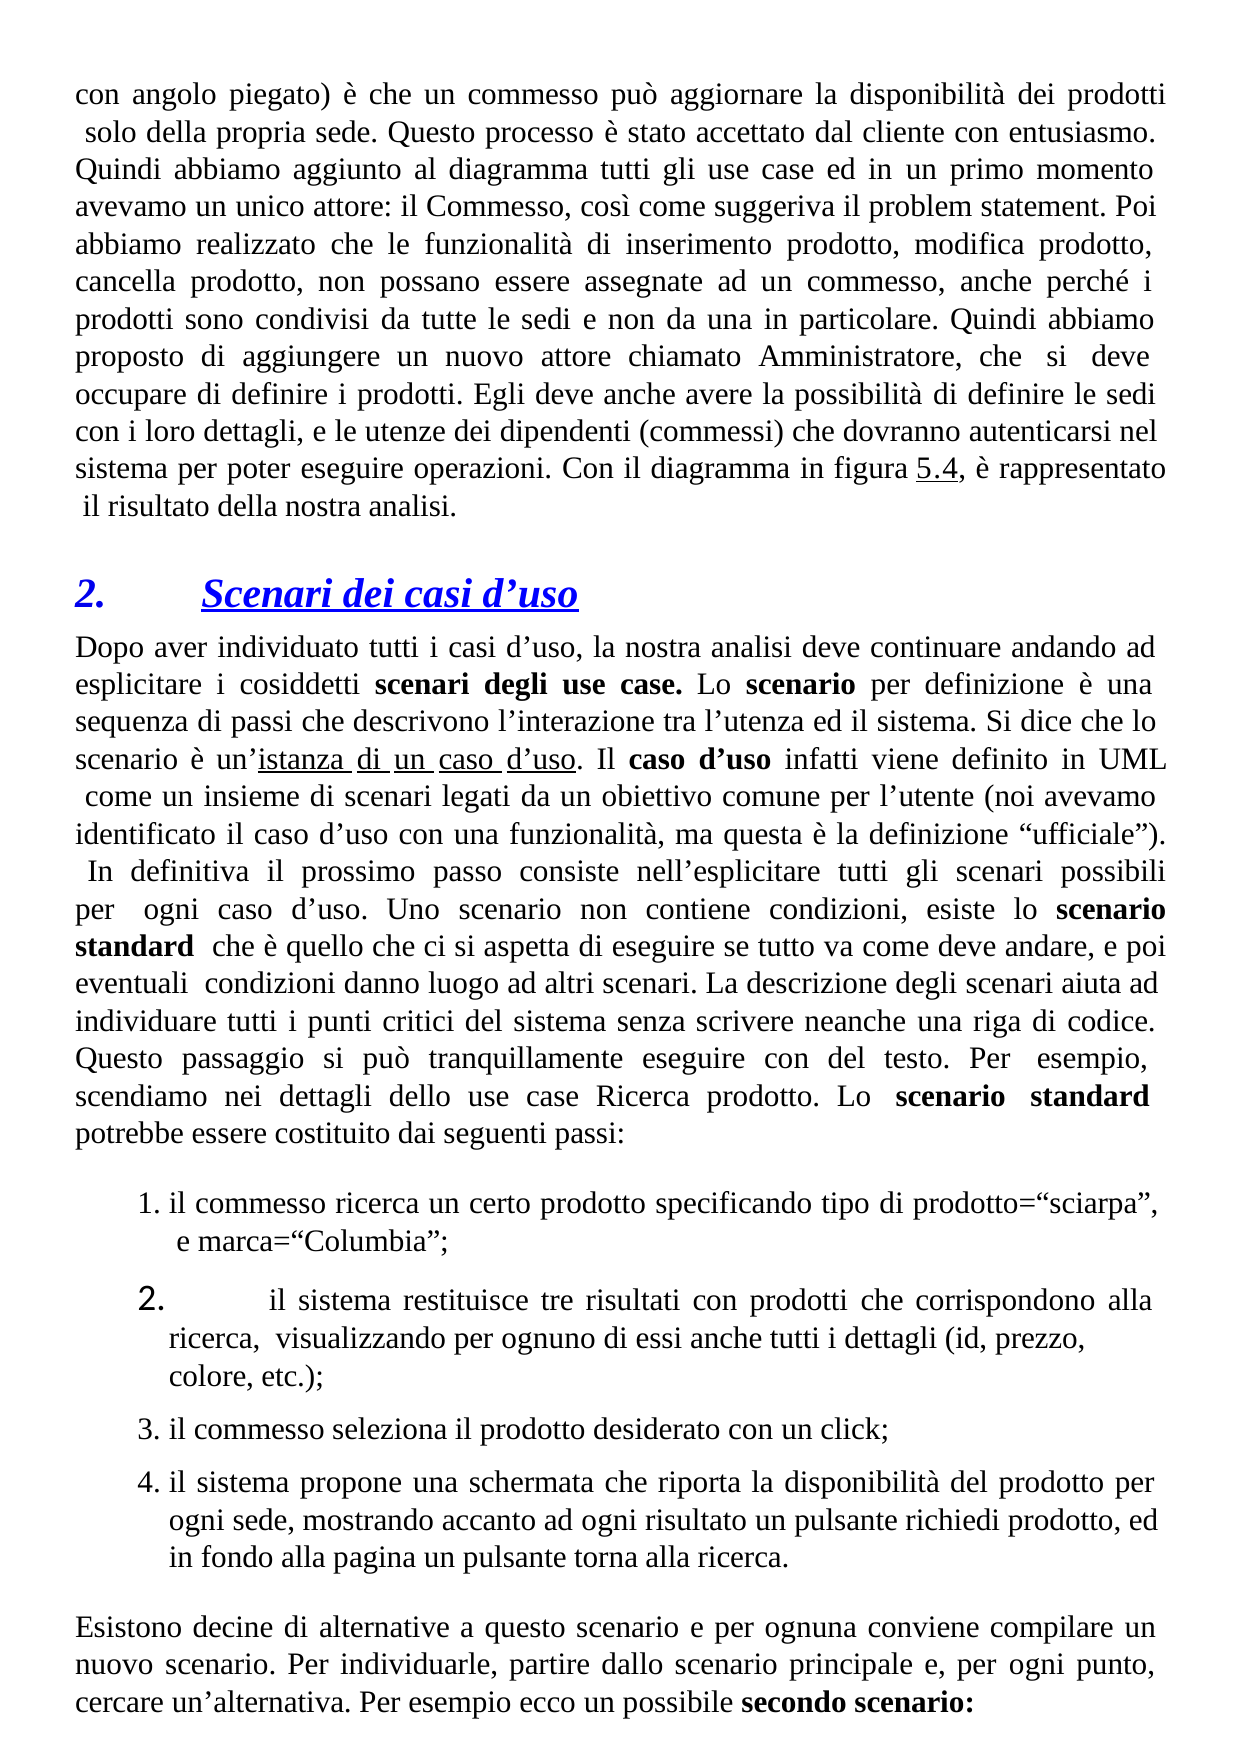

con angolo piegato) è che un commesso può aggiornare la disponibilità dei prodotti  solo della propria sede. Questo processo è stato accettato dal cliente con entusiasmo.  Quindi abbiamo aggiunto al diagramma tutti gli use case ed in un primo momento  avevamo un unico attore: il Commesso, così come suggeriva il problem statement. Poi  abbiamo realizzato che le funzionalità di inserimento prodotto, modifica prodotto,  cancella prodotto, non possano essere assegnate ad un commesso, anche perché i  prodotti sono condivisi da tutte le sedi e non da una in particolare. Quindi abbiamo  proposto di aggiungere un nuovo attore chiamato Amministratore, che si deve  occupare di definire i prodotti. Egli deve anche avere la possibilità di definire le sedi  con i loro dettagli, e le utenze dei dipendenti (commessi) che dovranno autenticarsi nel  sistema per poter eseguire operazioni. Con il diagramma in figura 5.4, è rappresentato  il risultato della nostra analisi.

Scenari dei casi d’uso
Dopo aver individuato tutti i casi d’uso, la nostra analisi deve continuare andando ad  esplicitare i cosiddetti scenari degli use case. Lo scenario per definizione è una  sequenza di passi che descrivono l’interazione tra l’utenza ed il sistema. Si dice che lo  scenario è un’istanza di un caso d’uso. Il caso d’uso infatti viene definito in UML  come un insieme di scenari legati da un obiettivo comune per l’utente (noi avevamo  identificato il caso d’uso con una funzionalità, ma questa è la definizione “ufficiale”).  In definitiva il prossimo passo consiste nell’esplicitare tutti gli scenari possibili per  ogni caso d’uso. Uno scenario non contiene condizioni, esiste lo scenario standard  che è quello che ci si aspetta di eseguire se tutto va come deve andare, e poi eventuali  condizioni danno luogo ad altri scenari. La descrizione degli scenari aiuta ad  individuare tutti i punti critici del sistema senza scrivere neanche una riga di codice.  Questo passaggio si può tranquillamente eseguire con del testo. Per esempio,  scendiamo nei dettagli dello use case Ricerca prodotto. Lo scenario standard  potrebbe essere costituito dai seguenti passi:

il commesso ricerca un certo prodotto specificando tipo di prodotto=“sciarpa”,  e marca=“Columbia”;
	il sistema restituisce tre risultati con prodotti che corrispondono alla ricerca,  visualizzando per ognuno di essi anche tutti i dettagli (id, prezzo, colore, etc.);
il commesso seleziona il prodotto desiderato con un click;
il sistema propone una schermata che riporta la disponibilità del prodotto per  ogni sede, mostrando accanto ad ogni risultato un pulsante richiedi prodotto, ed  in fondo alla pagina un pulsante torna alla ricerca.

Esistono decine di alternative a questo scenario e per ognuna conviene compilare un  nuovo scenario. Per individuarle, partire dallo scenario principale e, per ogni punto,  cercare un’alternativa. Per esempio ecco un possibile secondo scenario: